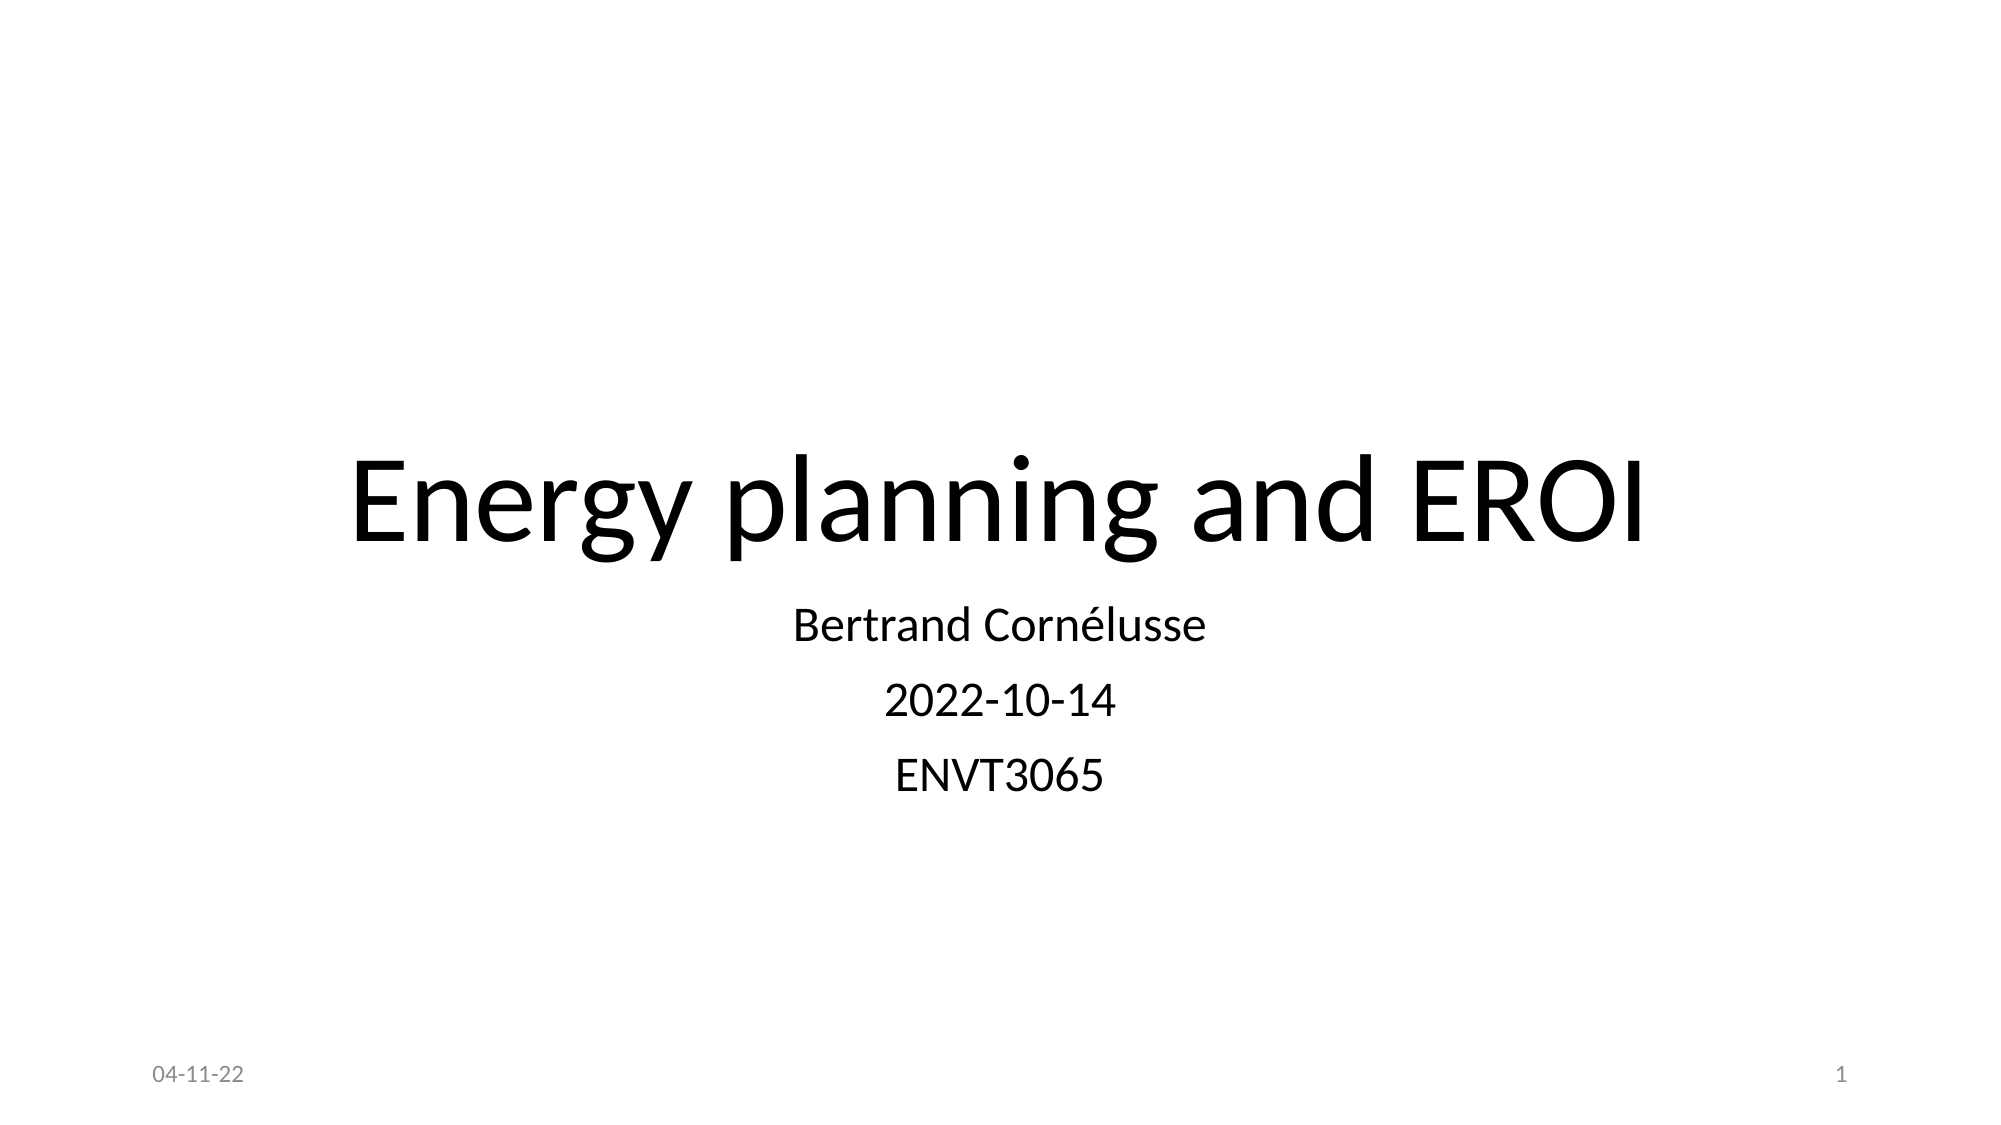

# Energy planning and EROI
Bertrand Cornélusse
2022-10-14
ENVT3065
04-11-22
1